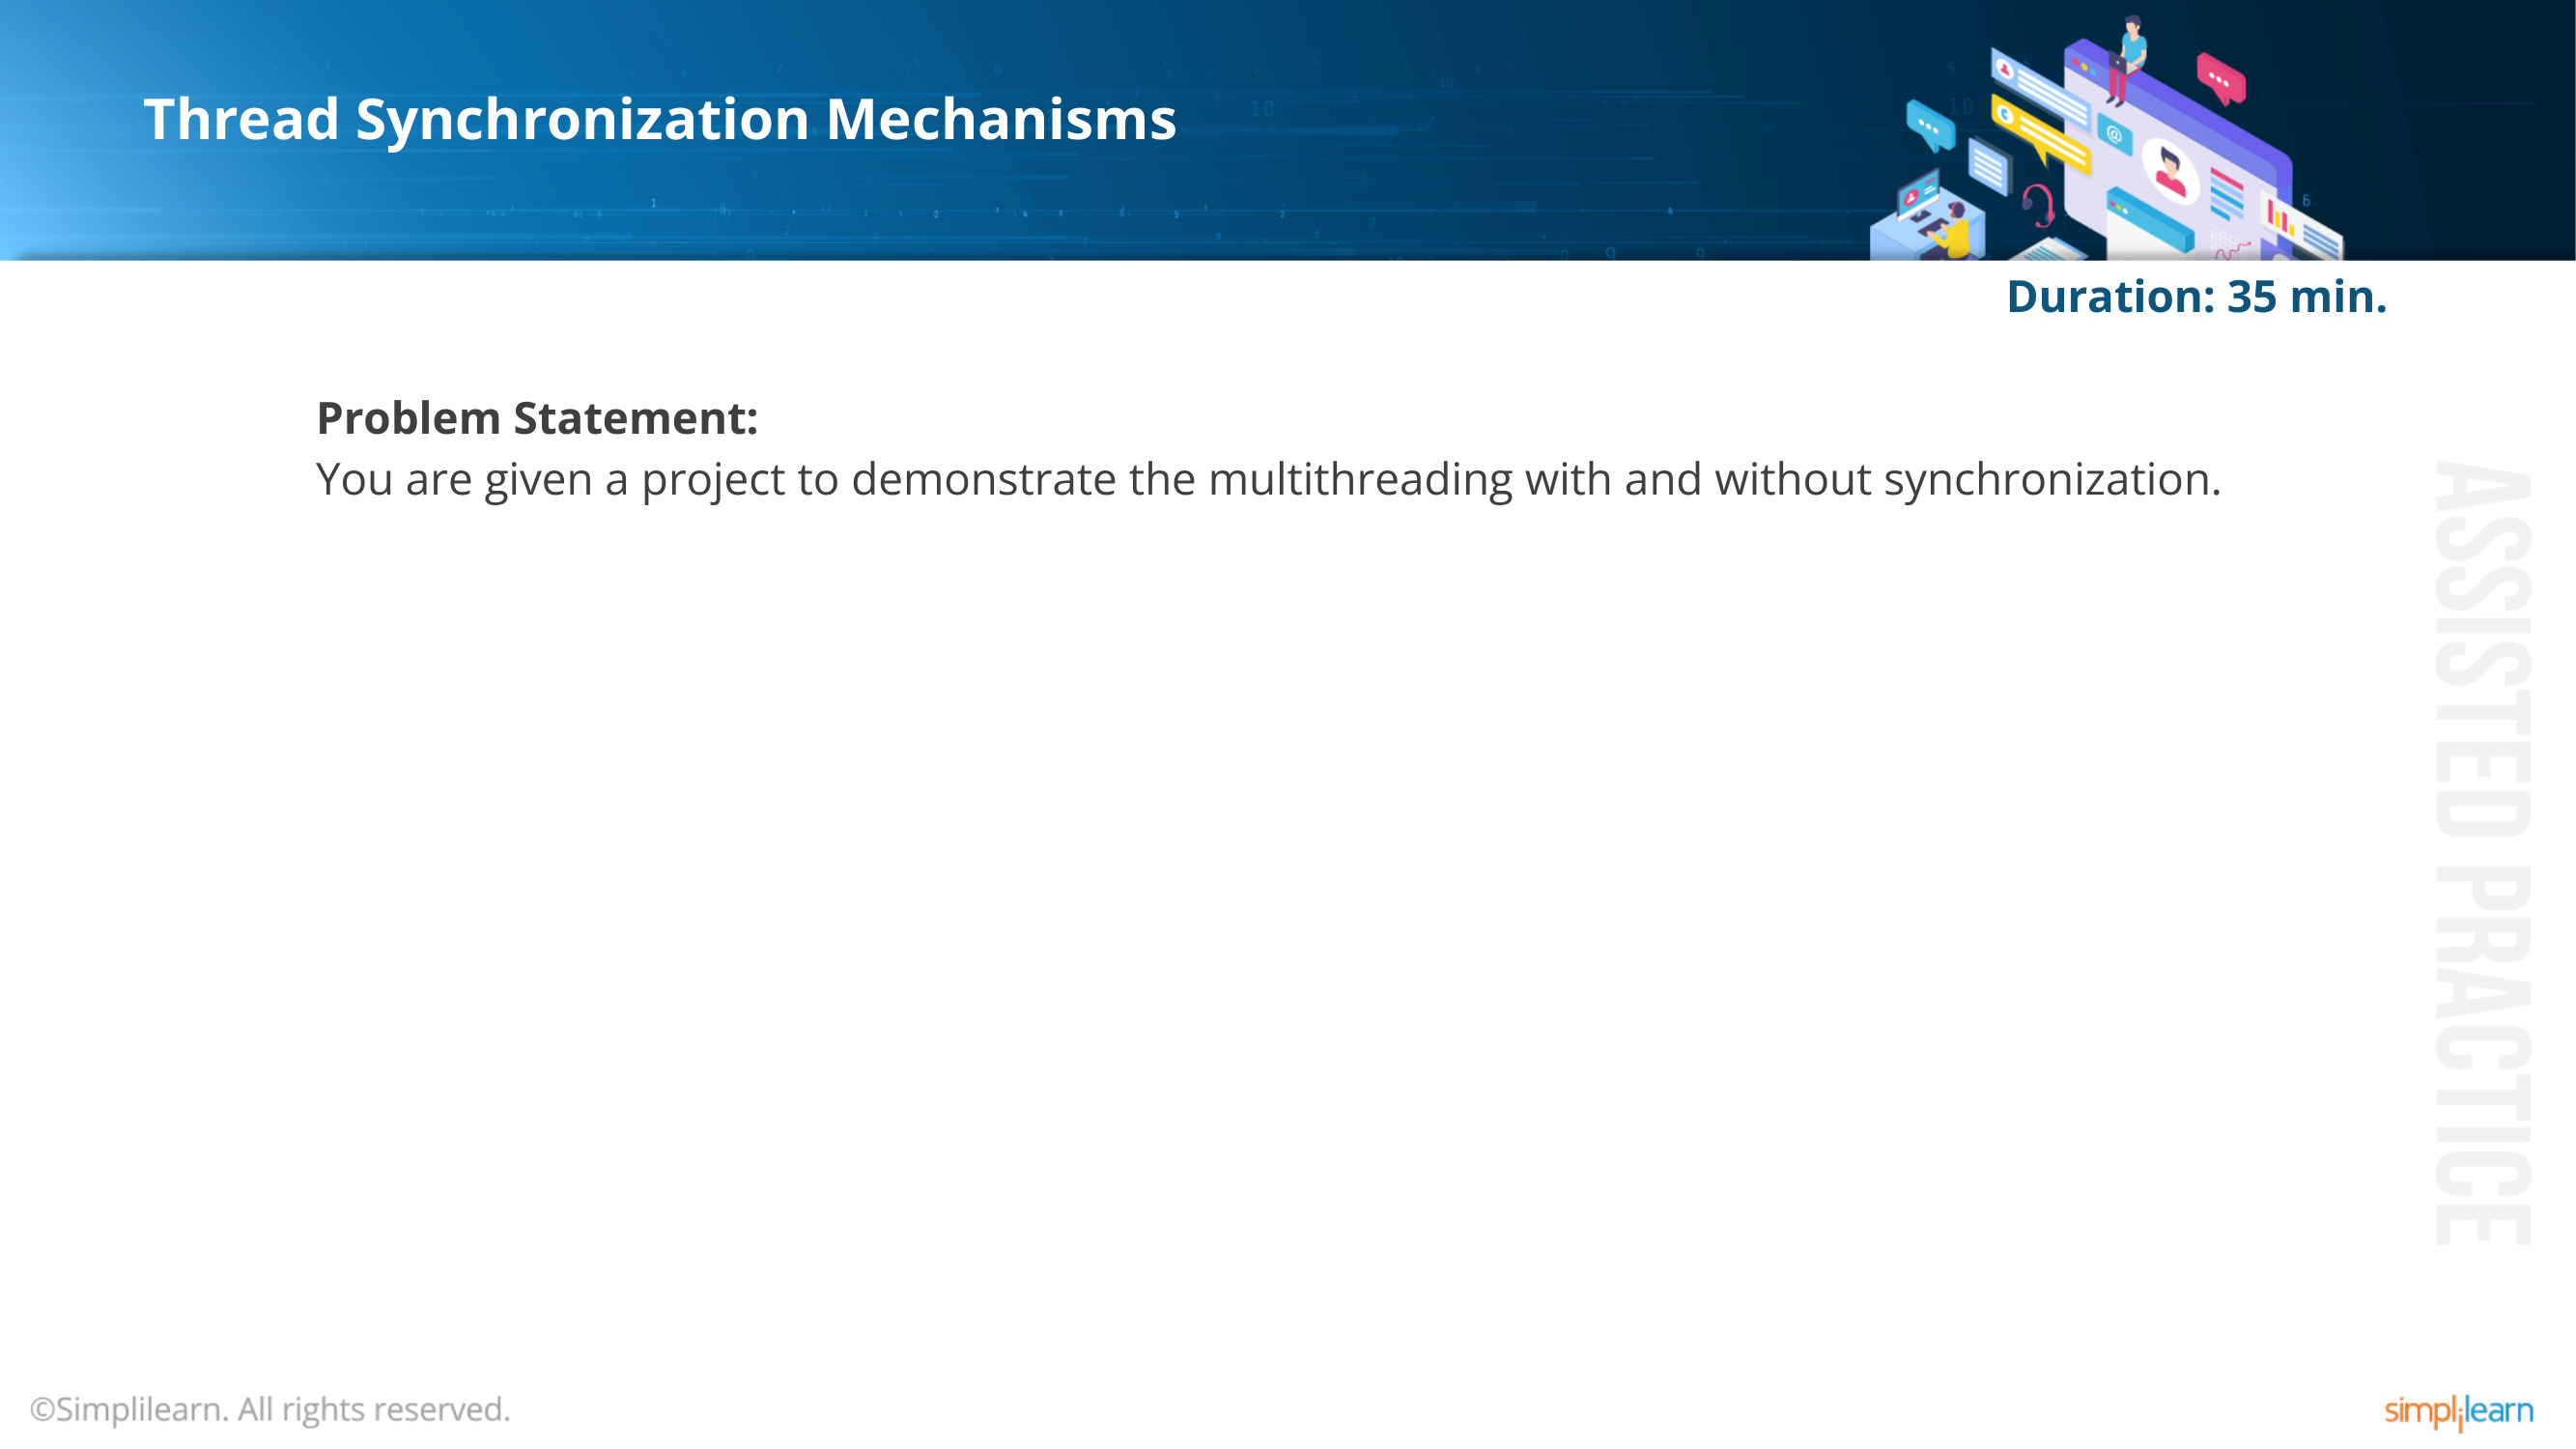

# Thread Synchronization Mechanisms
Duration: 35 min.
Problem Statement:
You are given a project to demonstrate the multithreading with and without synchronization.